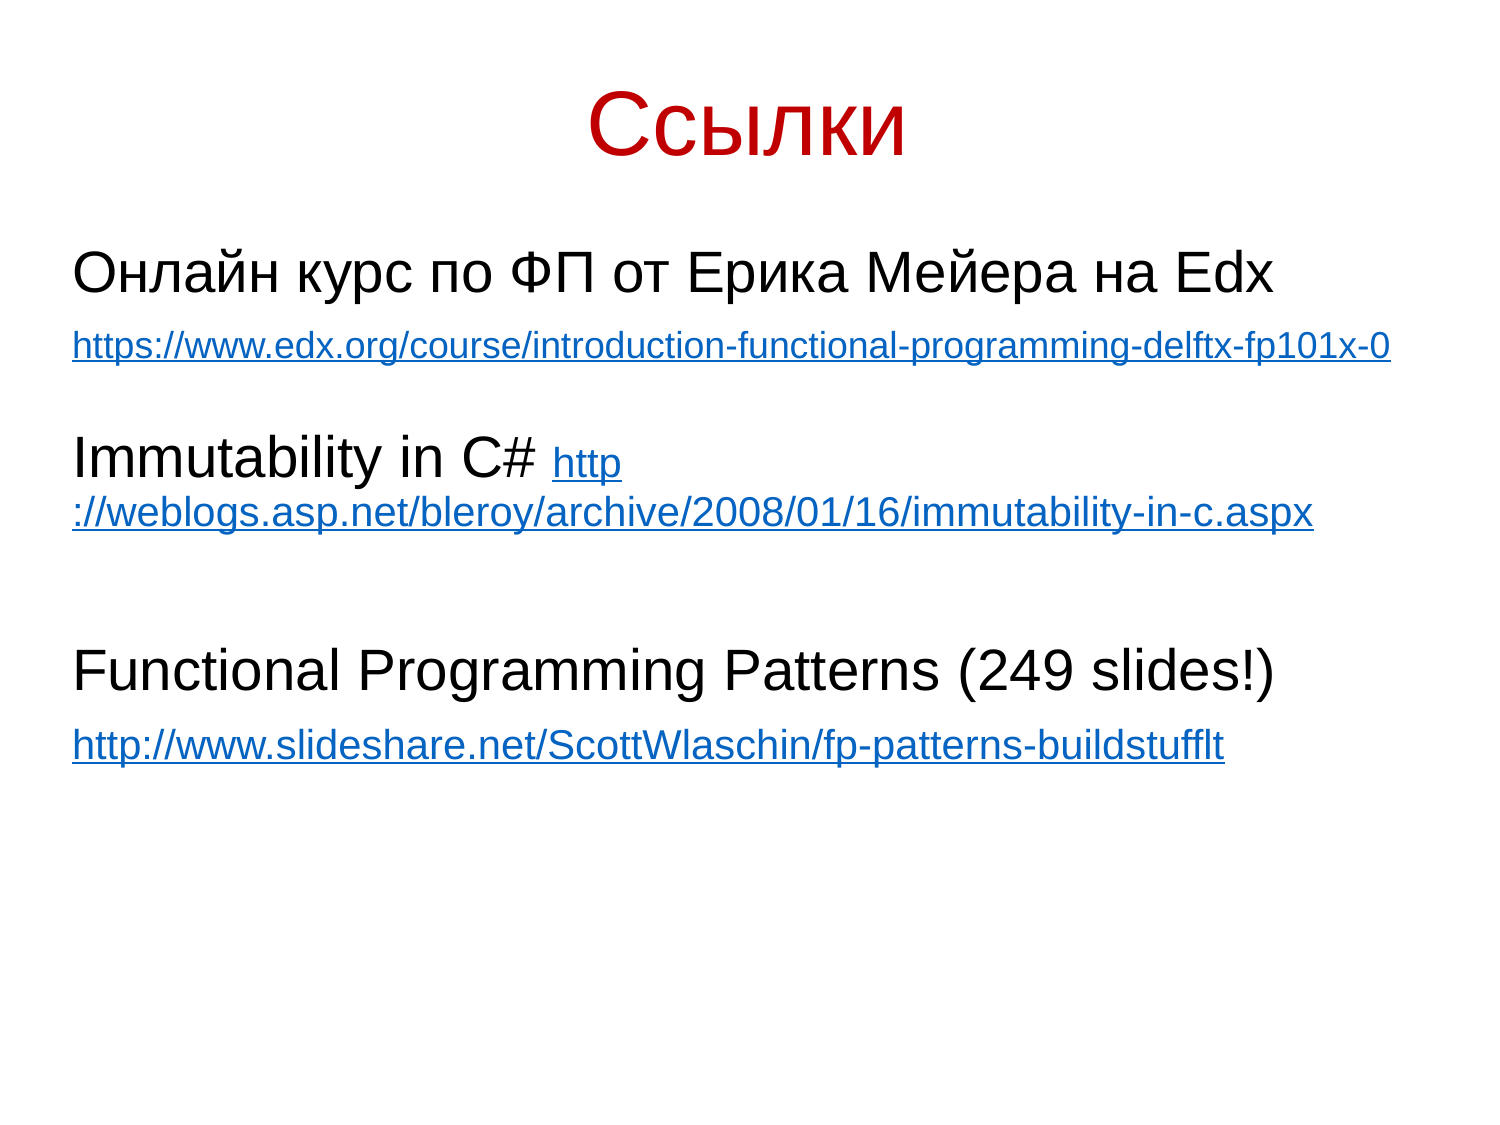

# Ссылки
Онлайн курс по ФП от Ерика Мейера на Edx
https://www.edx.org/course/introduction-functional-programming-delftx-fp101x-0
Immutability in C# http://weblogs.asp.net/bleroy/archive/2008/01/16/immutability-in-c.aspx

Functional Programming Patterns (249 slides!)
http://www.slideshare.net/ScottWlaschin/fp-patterns-buildstufflt